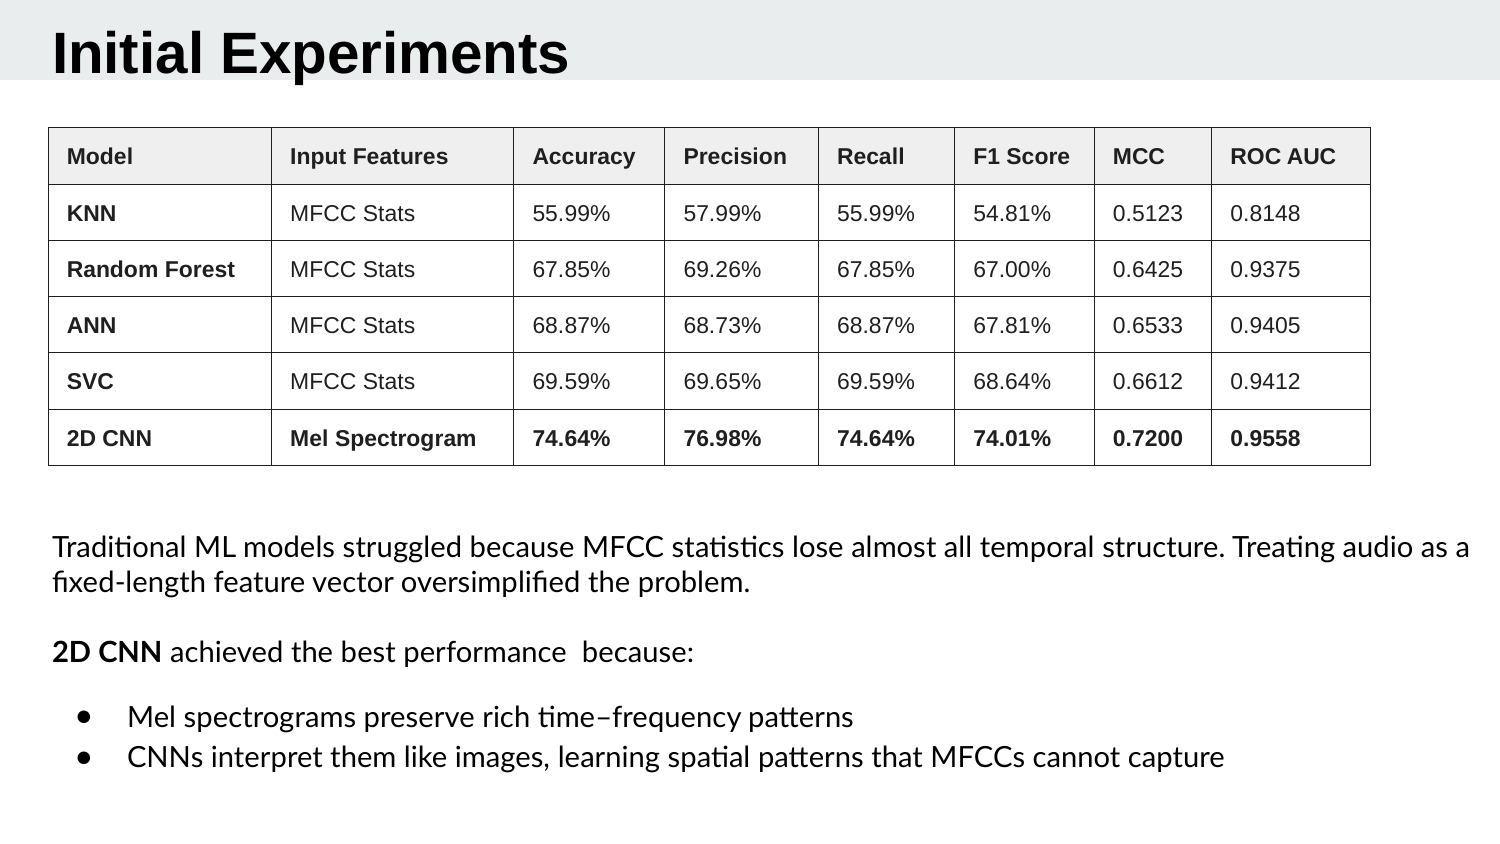

Initial Experiments
| Model | Input Features | Accuracy | Precision | Recall | F1 Score | MCC | ROC AUC |
| --- | --- | --- | --- | --- | --- | --- | --- |
| KNN | MFCC Stats | 55.99% | 57.99% | 55.99% | 54.81% | 0.5123 | 0.8148 |
| Random Forest | MFCC Stats | 67.85% | 69.26% | 67.85% | 67.00% | 0.6425 | 0.9375 |
| ANN | MFCC Stats | 68.87% | 68.73% | 68.87% | 67.81% | 0.6533 | 0.9405 |
| SVC | MFCC Stats | 69.59% | 69.65% | 69.59% | 68.64% | 0.6612 | 0.9412 |
| 2D CNN | Mel Spectrogram | 74.64% | 76.98% | 74.64% | 74.01% | 0.7200 | 0.9558 |
Traditional ML models struggled because MFCC statistics lose almost all temporal structure. Treating audio as a fixed-length feature vector oversimplified the problem.
2D CNN achieved the best performance  because:
Mel spectrograms preserve rich time–frequency patterns
CNNs interpret them like images, learning spatial patterns that MFCCs cannot capture